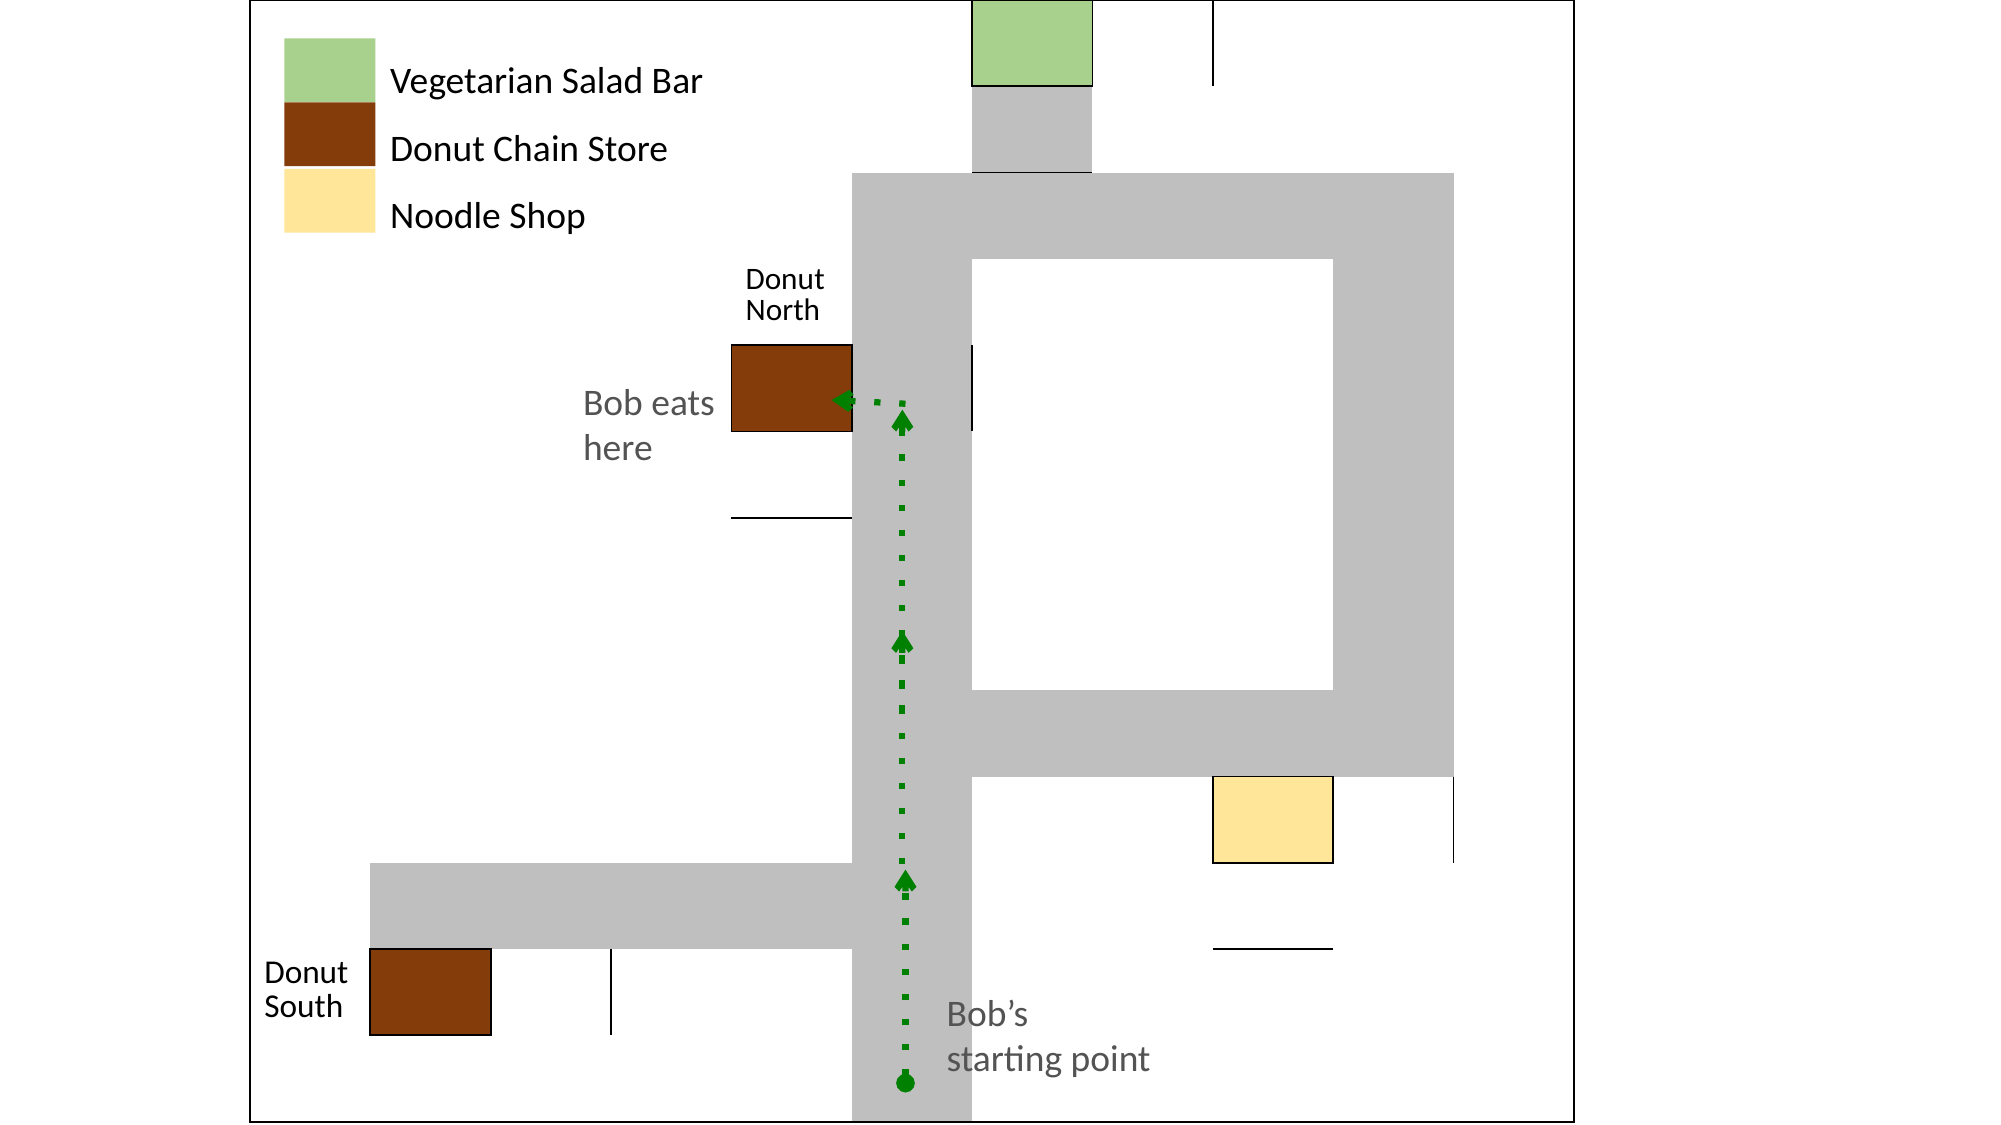

|  |  |  |  |  |  |  |  |  |  |  |
| --- | --- | --- | --- | --- | --- | --- | --- | --- | --- | --- |
|  |  |  |  |  |  |  |  |  |  |  |
|  |  |  |  |  |  |  |  |  |  |  |
|  |  |  |  | Donut North |  |  |  |  |  |  |
|  |  |  |  |  |  |  |  |  |  |  |
|  |  |  |  |  |  |  |  |  |  |  |
|  |  |  |  |  |  |  |  |  |  |  |
|  |  |  |  |  |  |  |  |  |  |  |
|  |  |  |  |  |  |  |  |  |  |  |
|  |  |  |  |  |  |  |  |  |  |  |
|  |  |  |  |  |  |  |  |  |  |  |
| Donut South |  |  |  |  |  |  |  |  |  |  |
|  |  |  |  |  |  |  |  |  |  |  |
Vegetarian Salad Bar
Donut Chain Store
Noodle Shop

Bob eats here
Bob’s starting point